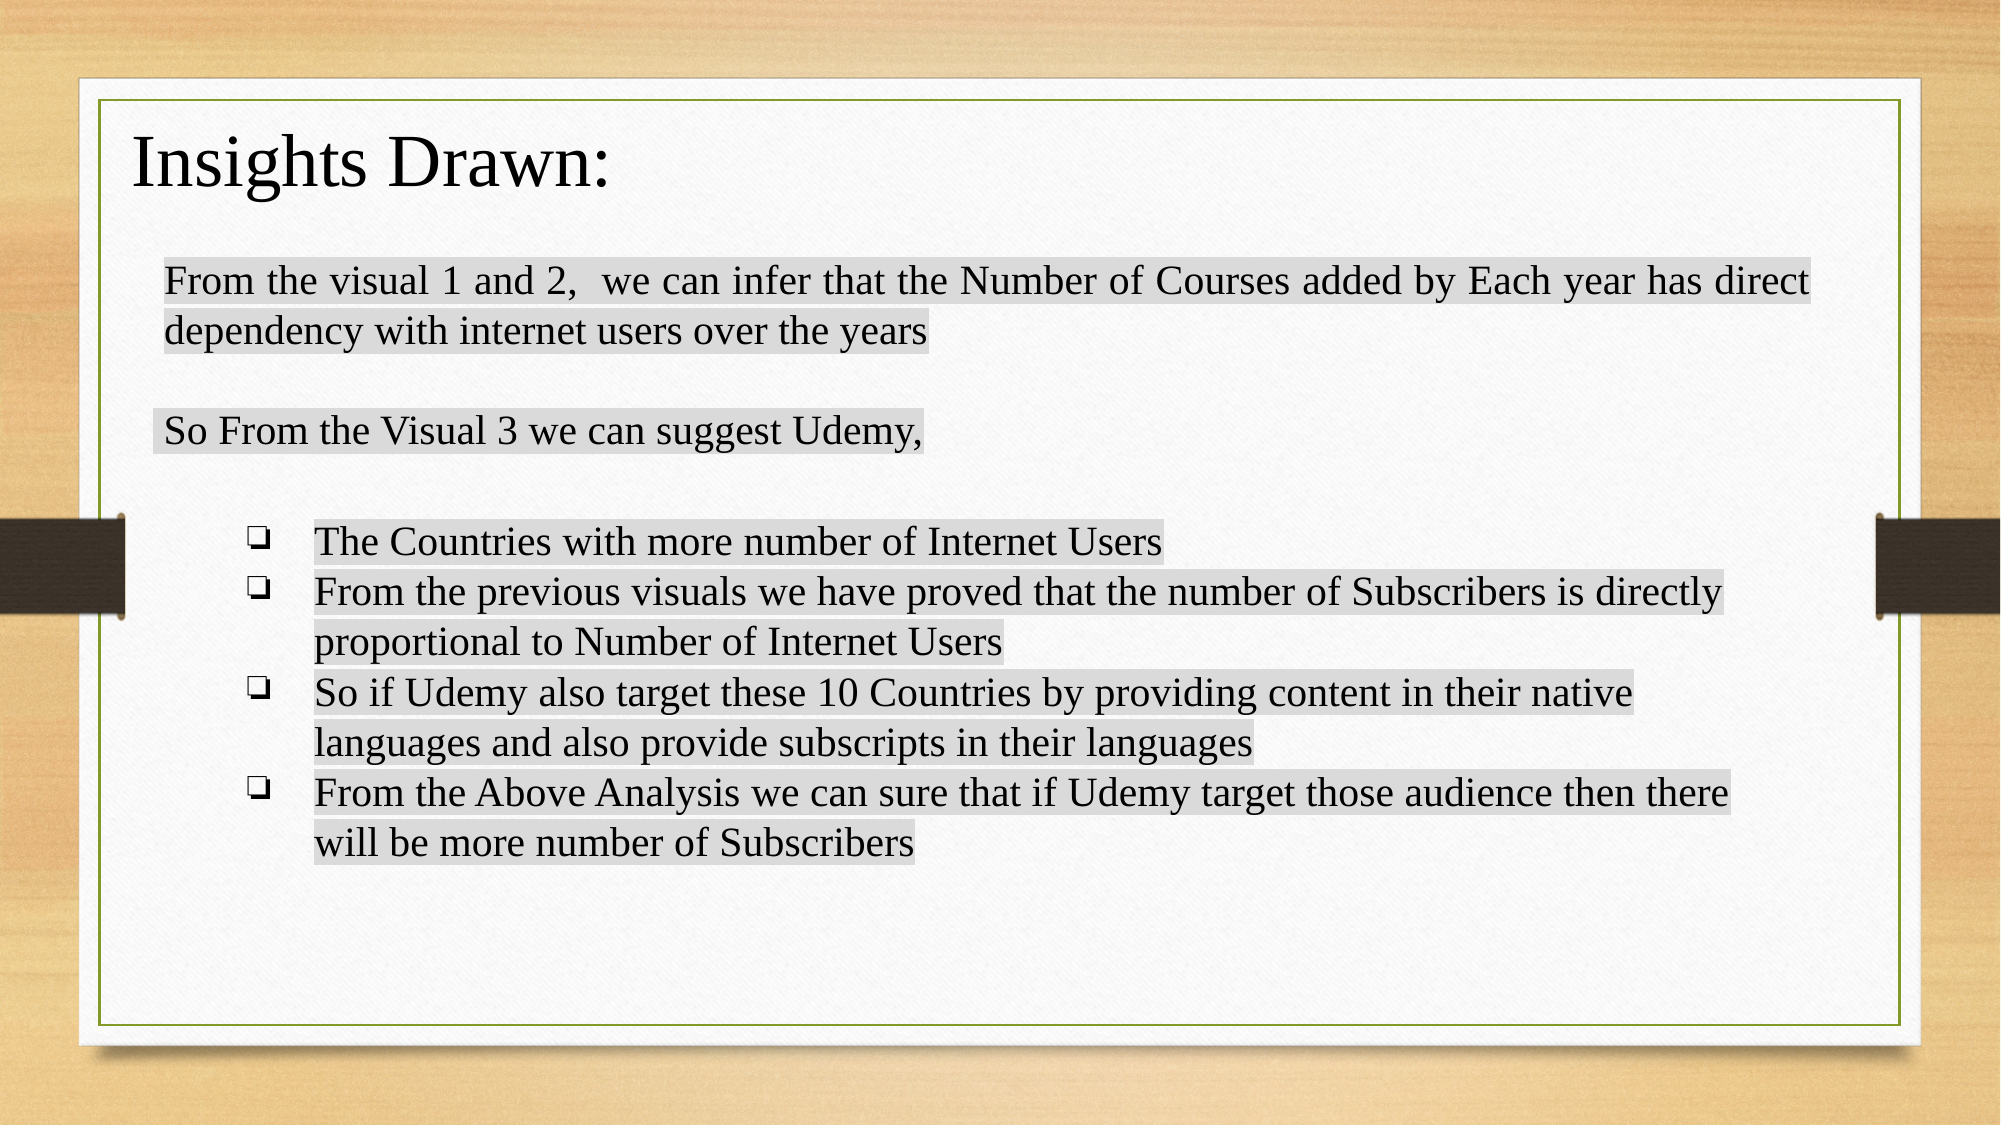

Insights Drawn:
From the visual 1 and 2,  we can infer that the Number of Courses added by Each year has direct dependency with internet users over the years

 So From the Visual 3 we can suggest Udemy,
The Countries with more number of Internet Users
From the previous visuals we have proved that the number of Subscribers is directly proportional to Number of Internet Users
So if Udemy also target these 10 Countries by providing content in their native languages and also provide subscripts in their languages
From the Above Analysis we can sure that if Udemy target those audience then there will be more number of Subscribers